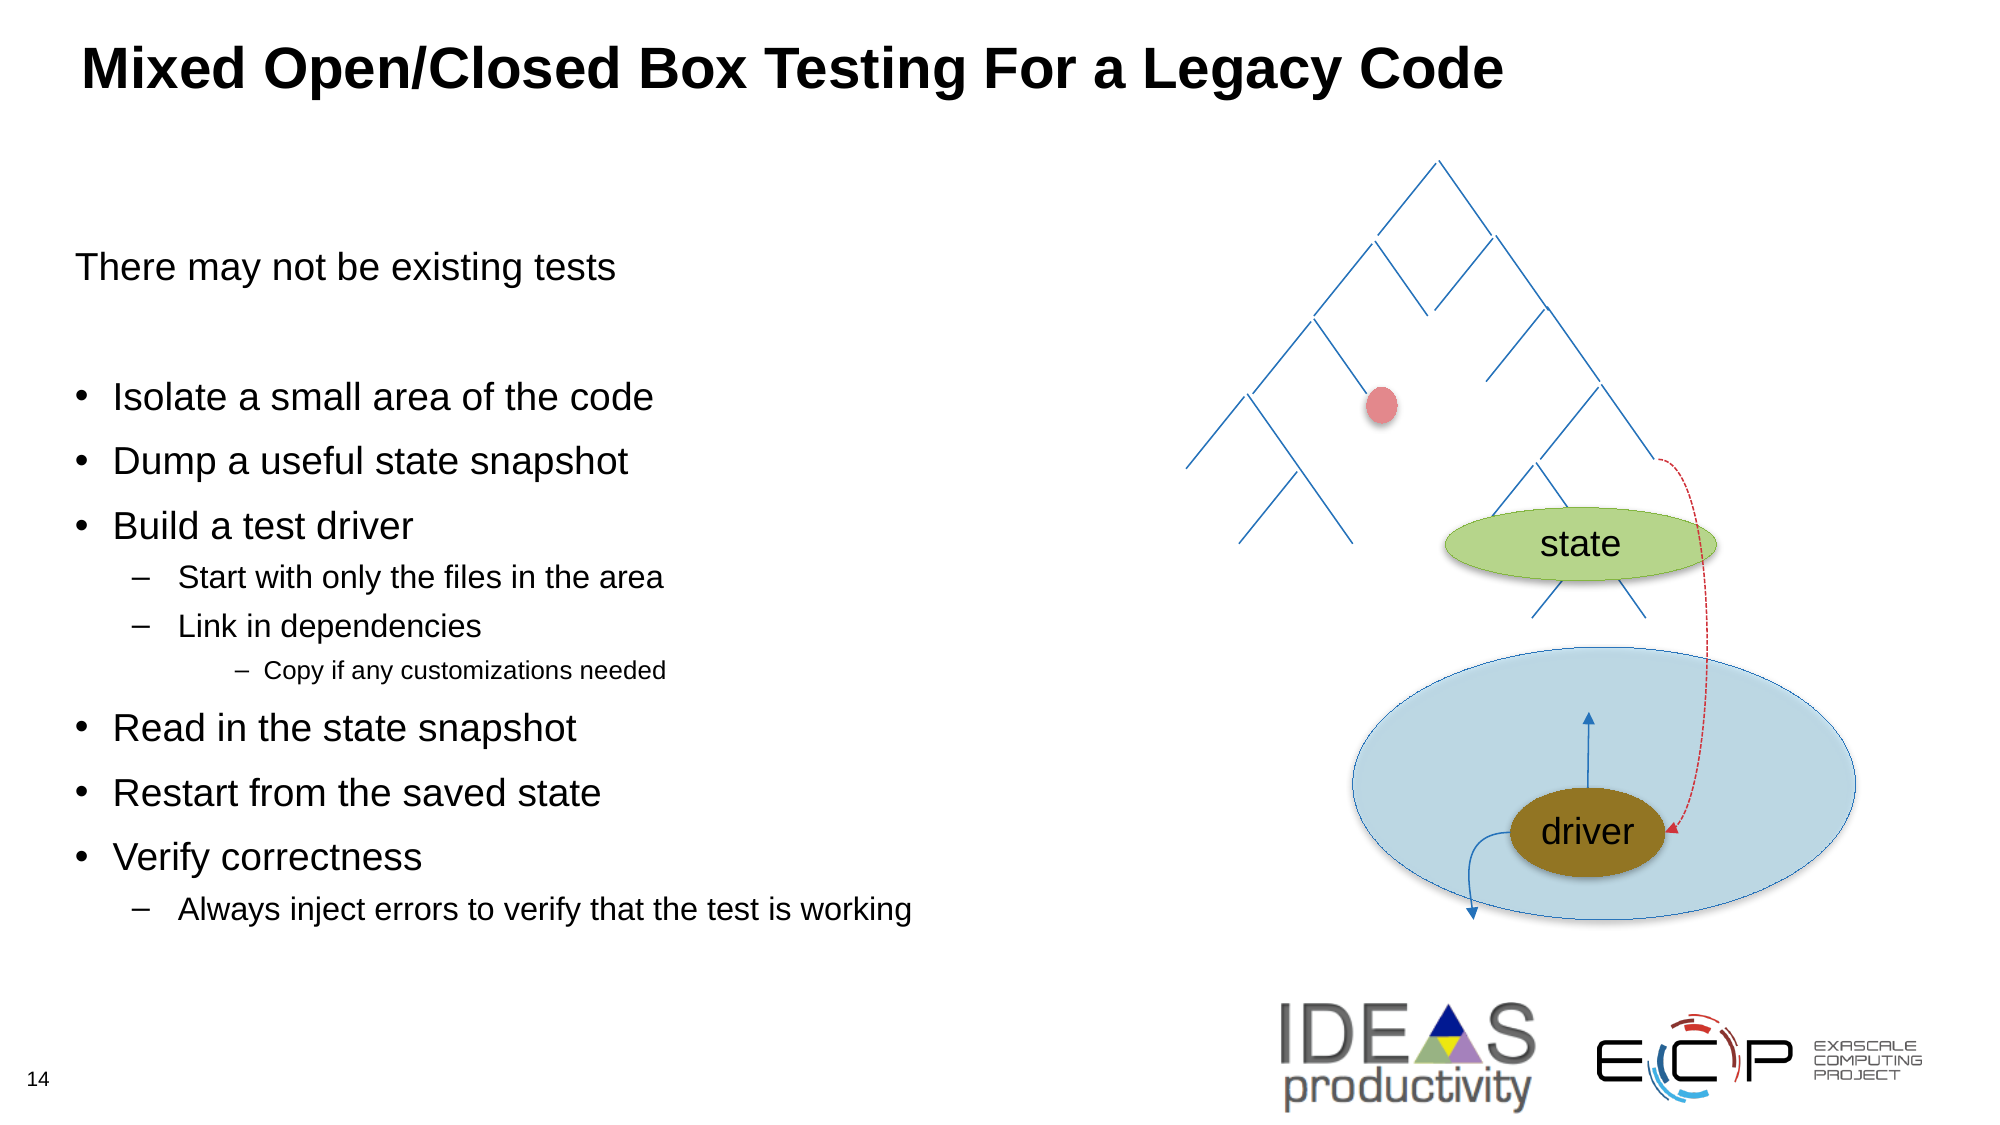

Mixed Open/Closed Box Testing For a Legacy Code
There may not be existing tests

Isolate a small area of the code
Dump a useful state snapshot
Build a test driver
Start with only the files in the area
Link in dependencies
Copy if any customizations needed
Read in the state snapshot
Restart from the saved state
Verify correctness
Always inject errors to verify that the test is working

state

driver